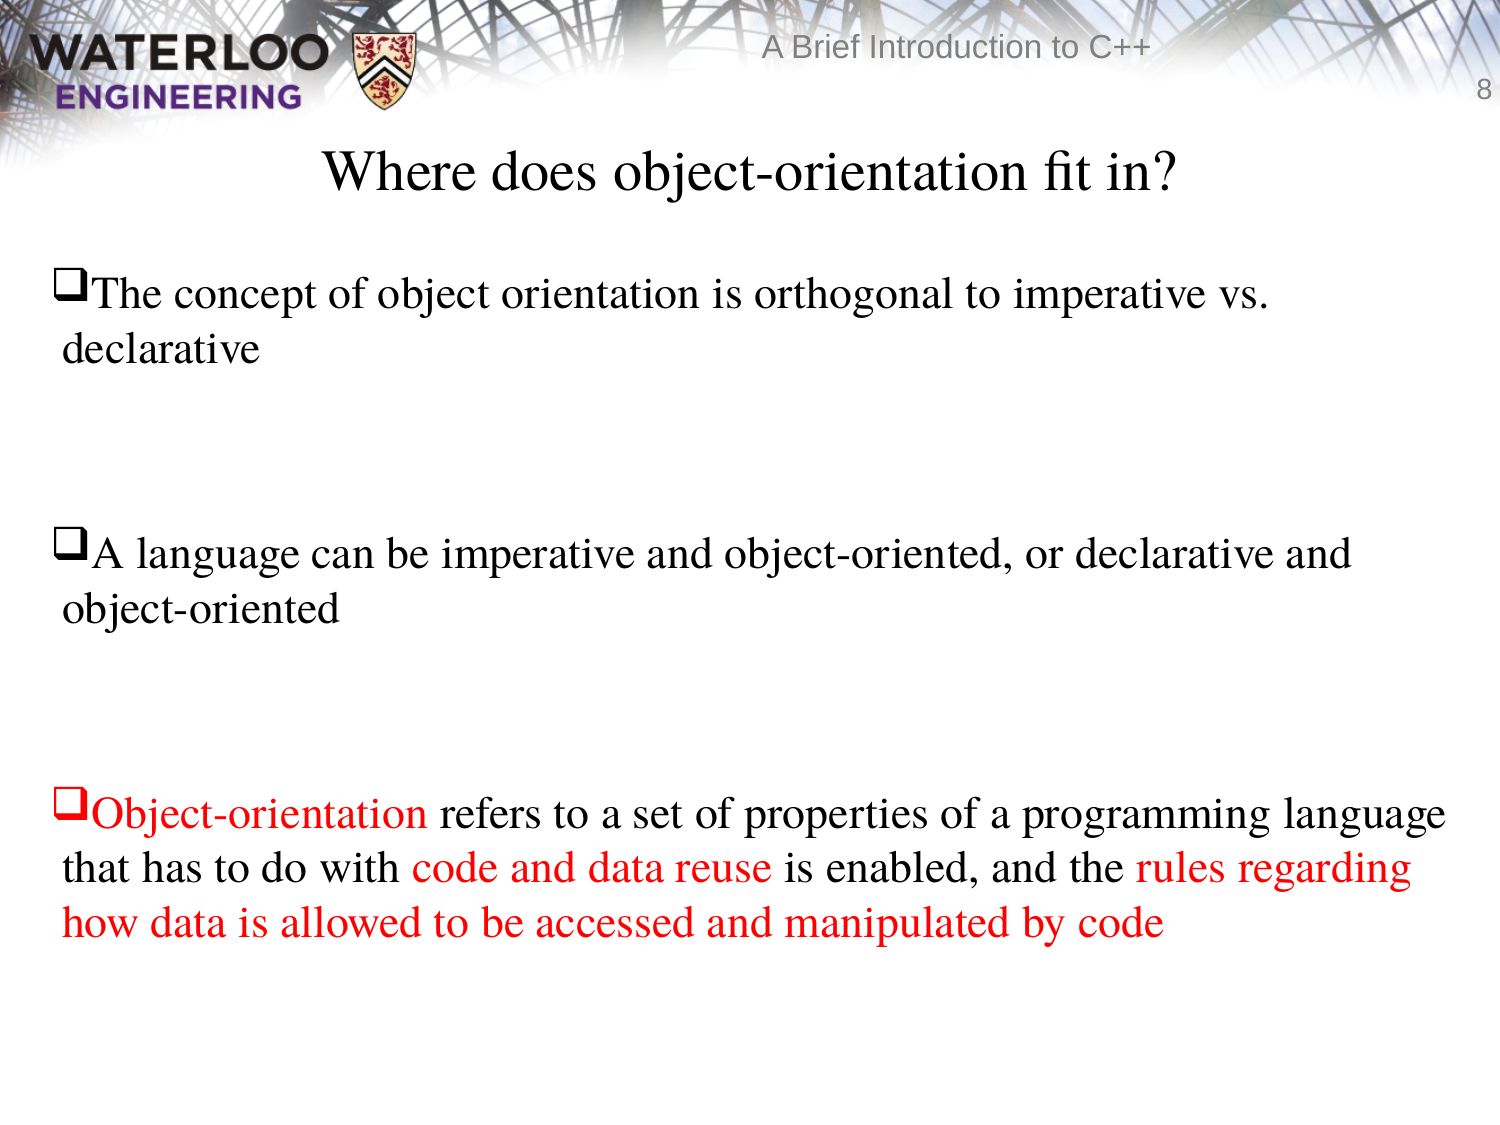

# Where does object-orientation fit in?
The concept of object orientation is orthogonal to imperative vs. declarative

A language can be imperative and object-oriented, or declarative and object-oriented

Object-orientation refers to a set of properties of a programming language that has to do with code and data reuse is enabled, and the rules regarding how data is allowed to be accessed and manipulated by code